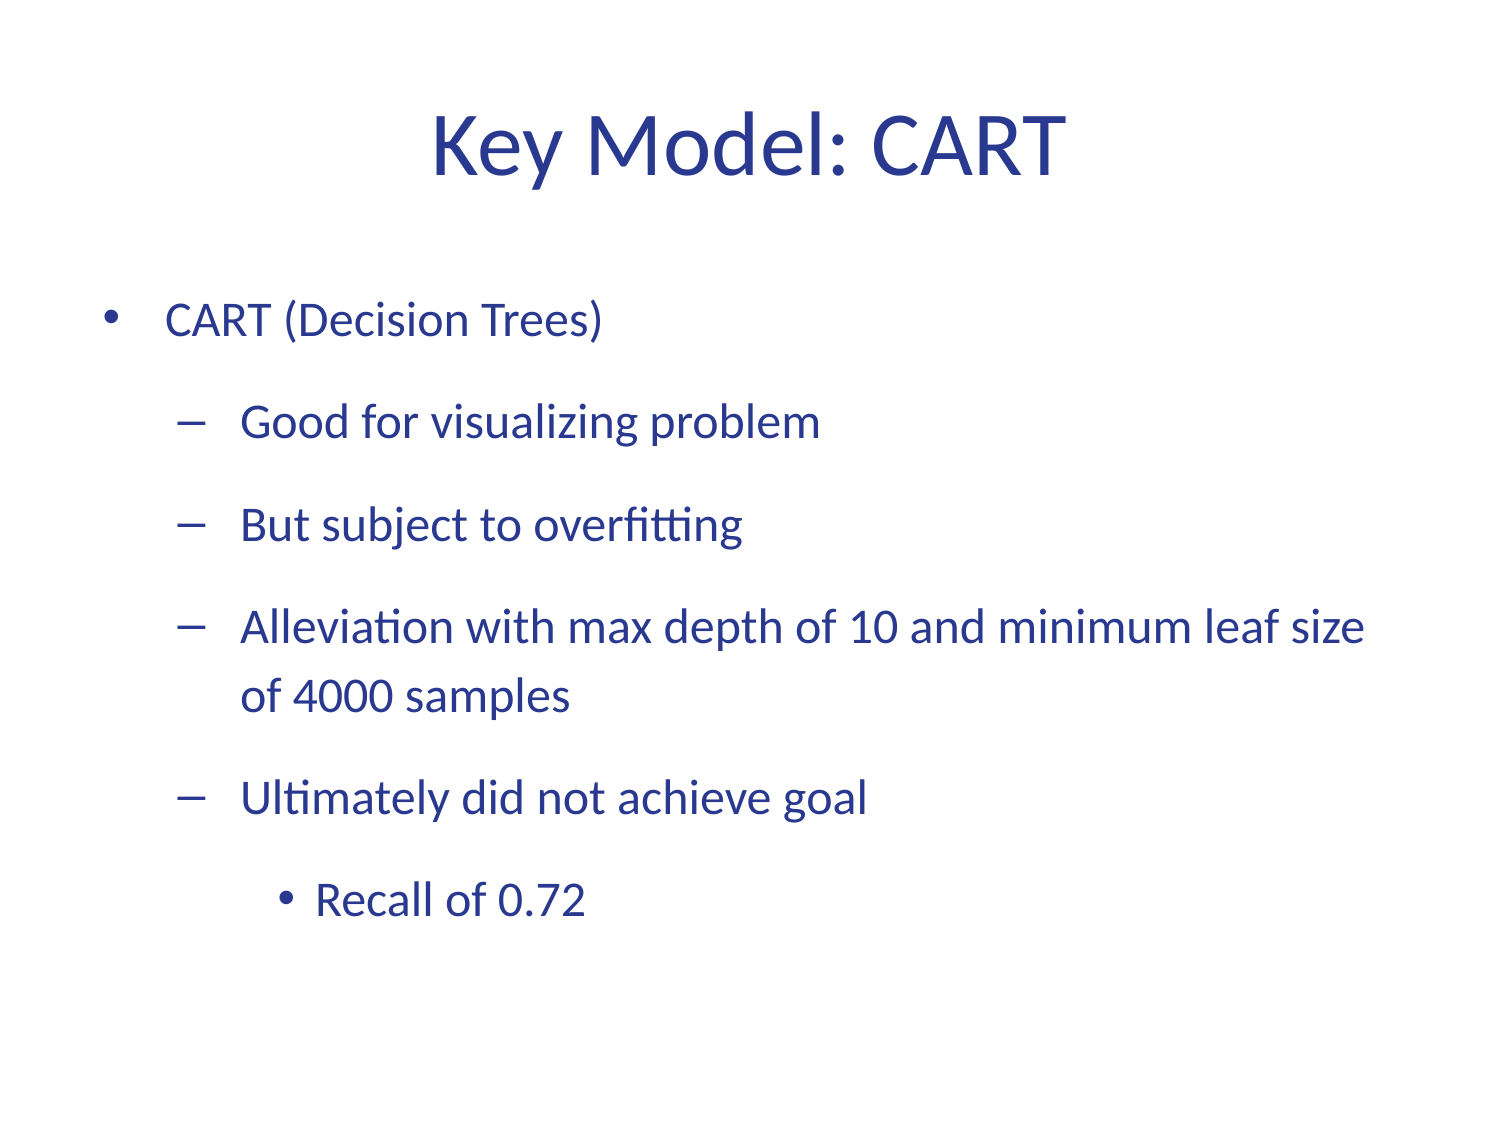

# Key Model: CART
CART (Decision Trees)
Good for visualizing problem
But subject to overfitting
Alleviation with max depth of 10 and minimum leaf size of 4000 samples
Ultimately did not achieve goal
Recall of 0.72